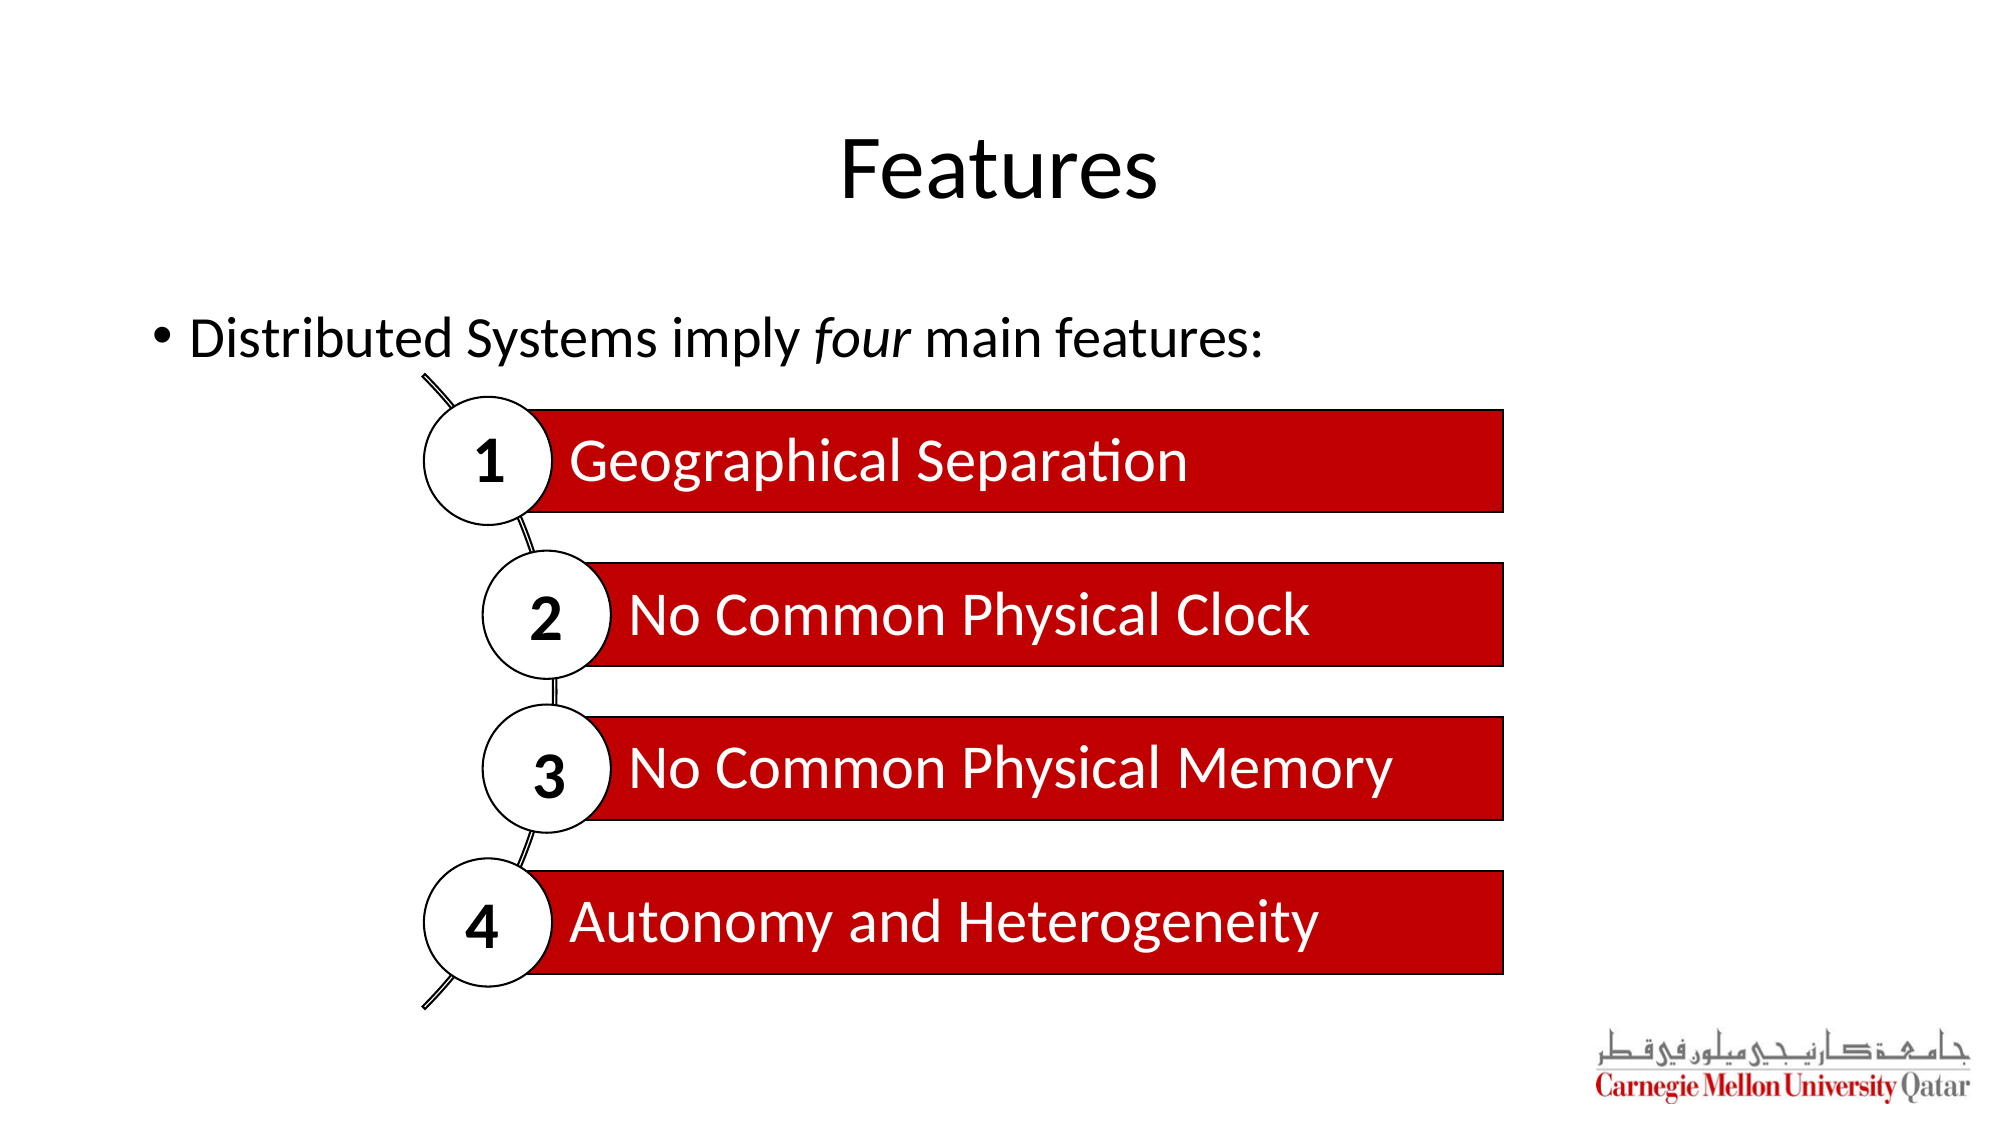

# Features

Distributed Systems imply four main features:

1
Geographical Separation

No Common Physical Clock
2

No Common Physical Memory
3

Autonomy and Heterogeneity
4